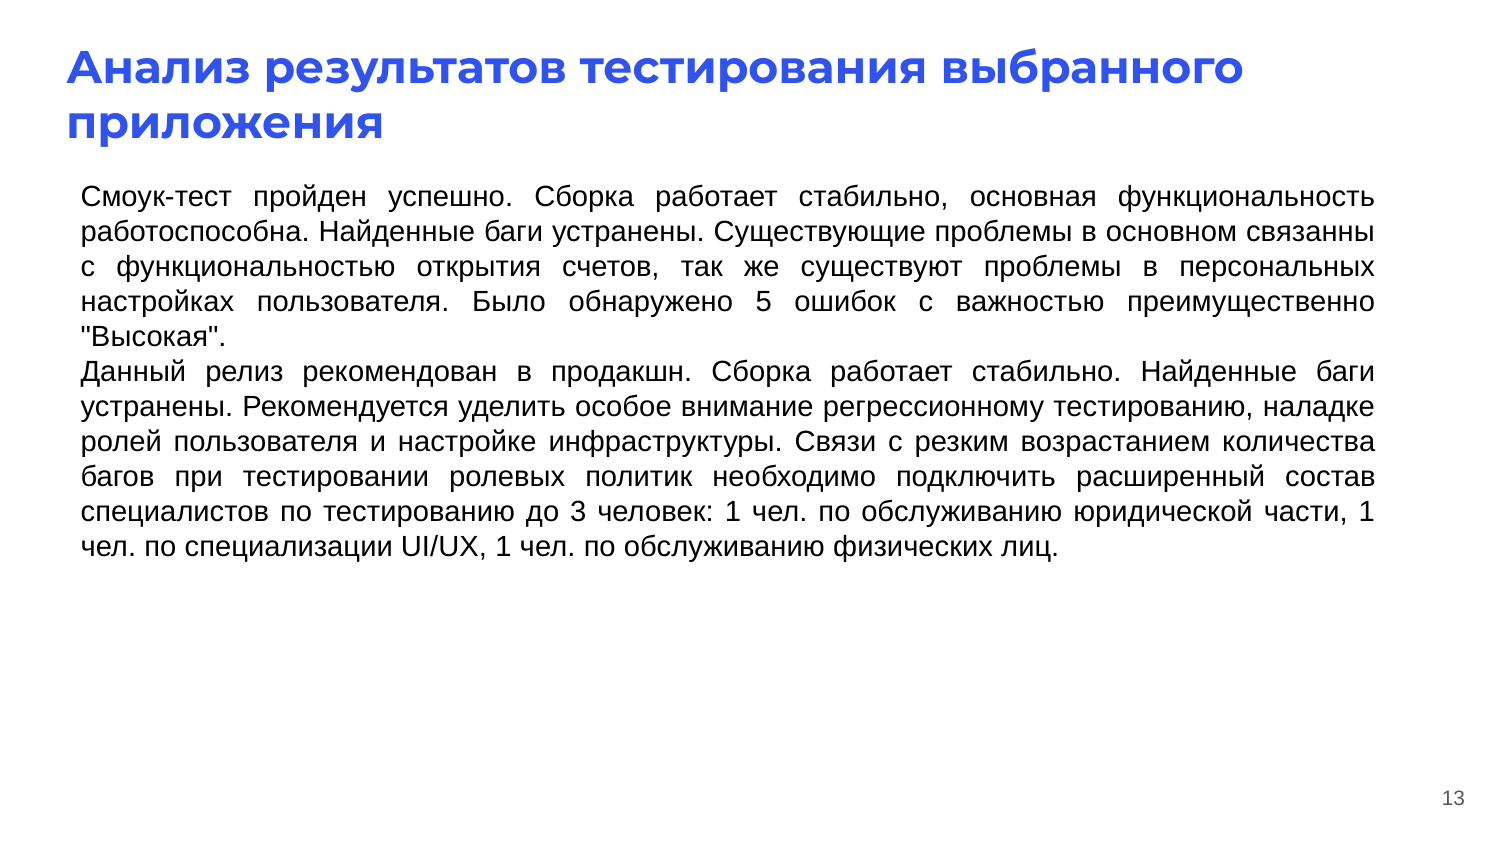

# Анализ результатов тестирования выбранного приложения
Смоук-тест пройден успешно. Сборка работает стабильно, основная функциональность работоспособна. Найденные баги устранены. Существующие проблемы в основном связанны с функциональностью открытия счетов, так же существуют проблемы в персональных настройках пользователя. Было обнаружено 5 ошибок с важностью преимущественно "Высокая".
Данный релиз рекомендован в продакшн. Сборка работает стабильно. Найденные баги устранены. Рекомендуется уделить особое внимание регрессионному тестированию, наладке ролей пользователя и настройке инфраструктуры. Связи с резким возрастанием количества багов при тестировании ролевых политик необходимо подключить расширенный состав специалистов по тестированию до 3 человек: 1 чел. по обслуживанию юридической части, 1 чел. по специализации UI/UX, 1 чел. по обслуживанию физических лиц.
13